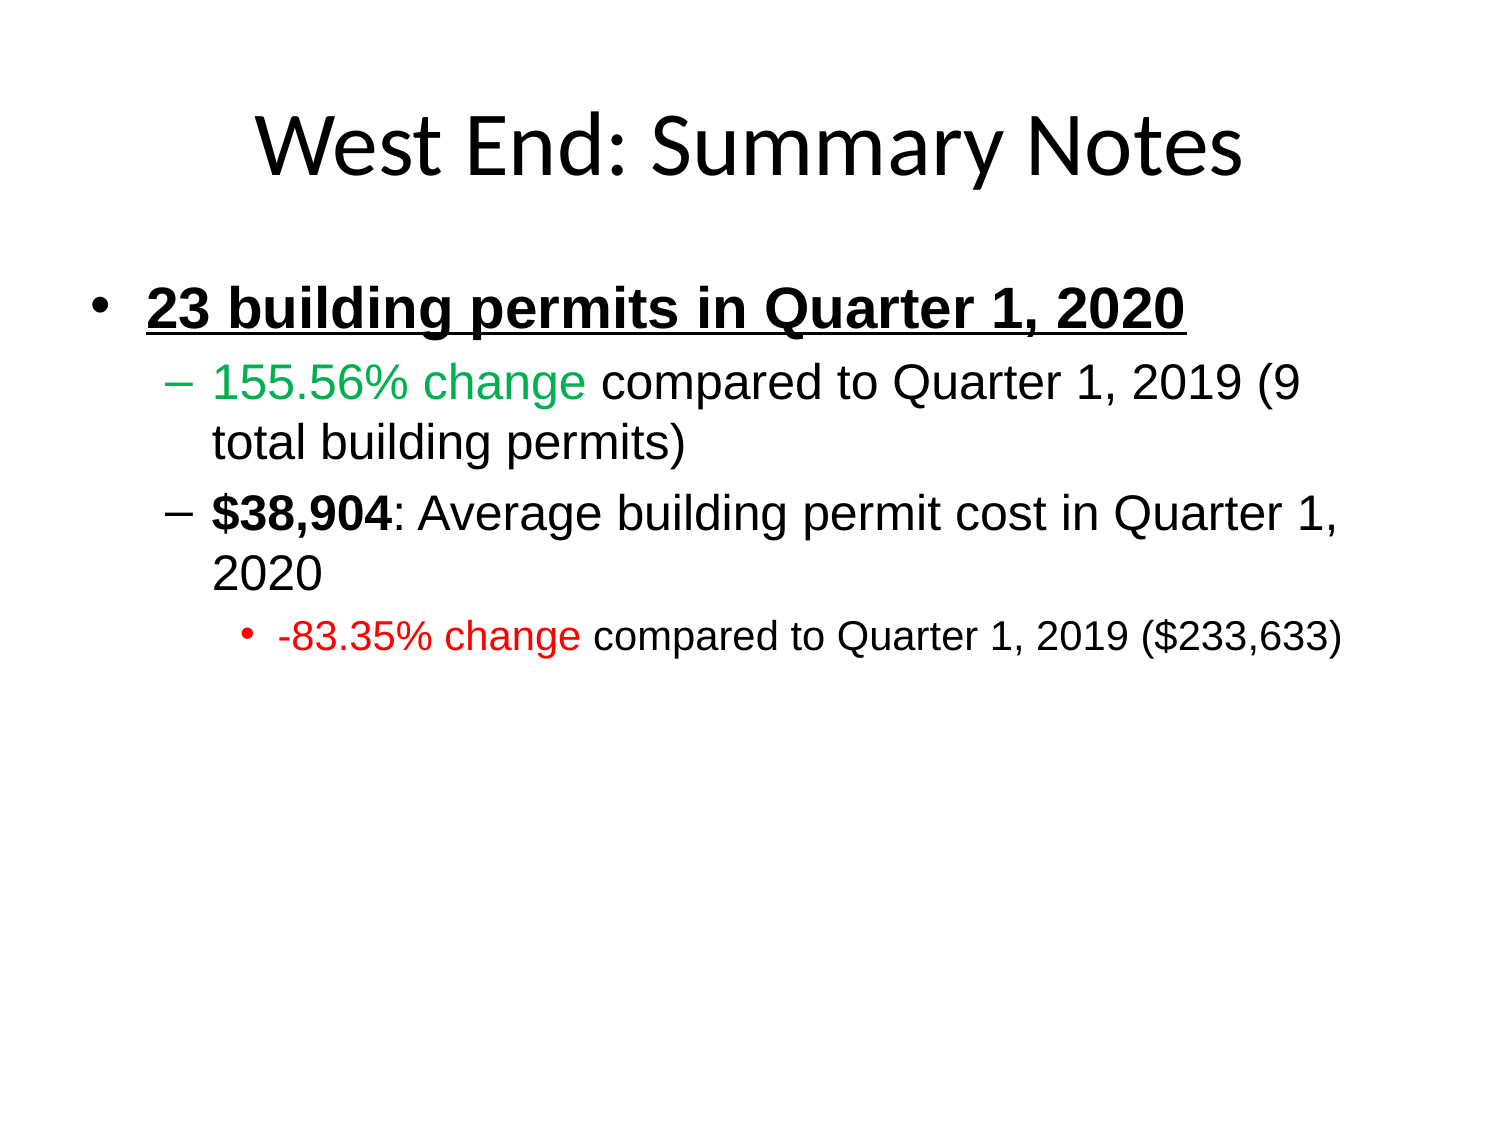

# West End: Summary Notes
23 building permits in Quarter 1, 2020
155.56% change compared to Quarter 1, 2019 (9 total building permits)
$38,904: Average building permit cost in Quarter 1, 2020
-83.35% change compared to Quarter 1, 2019 ($233,633)